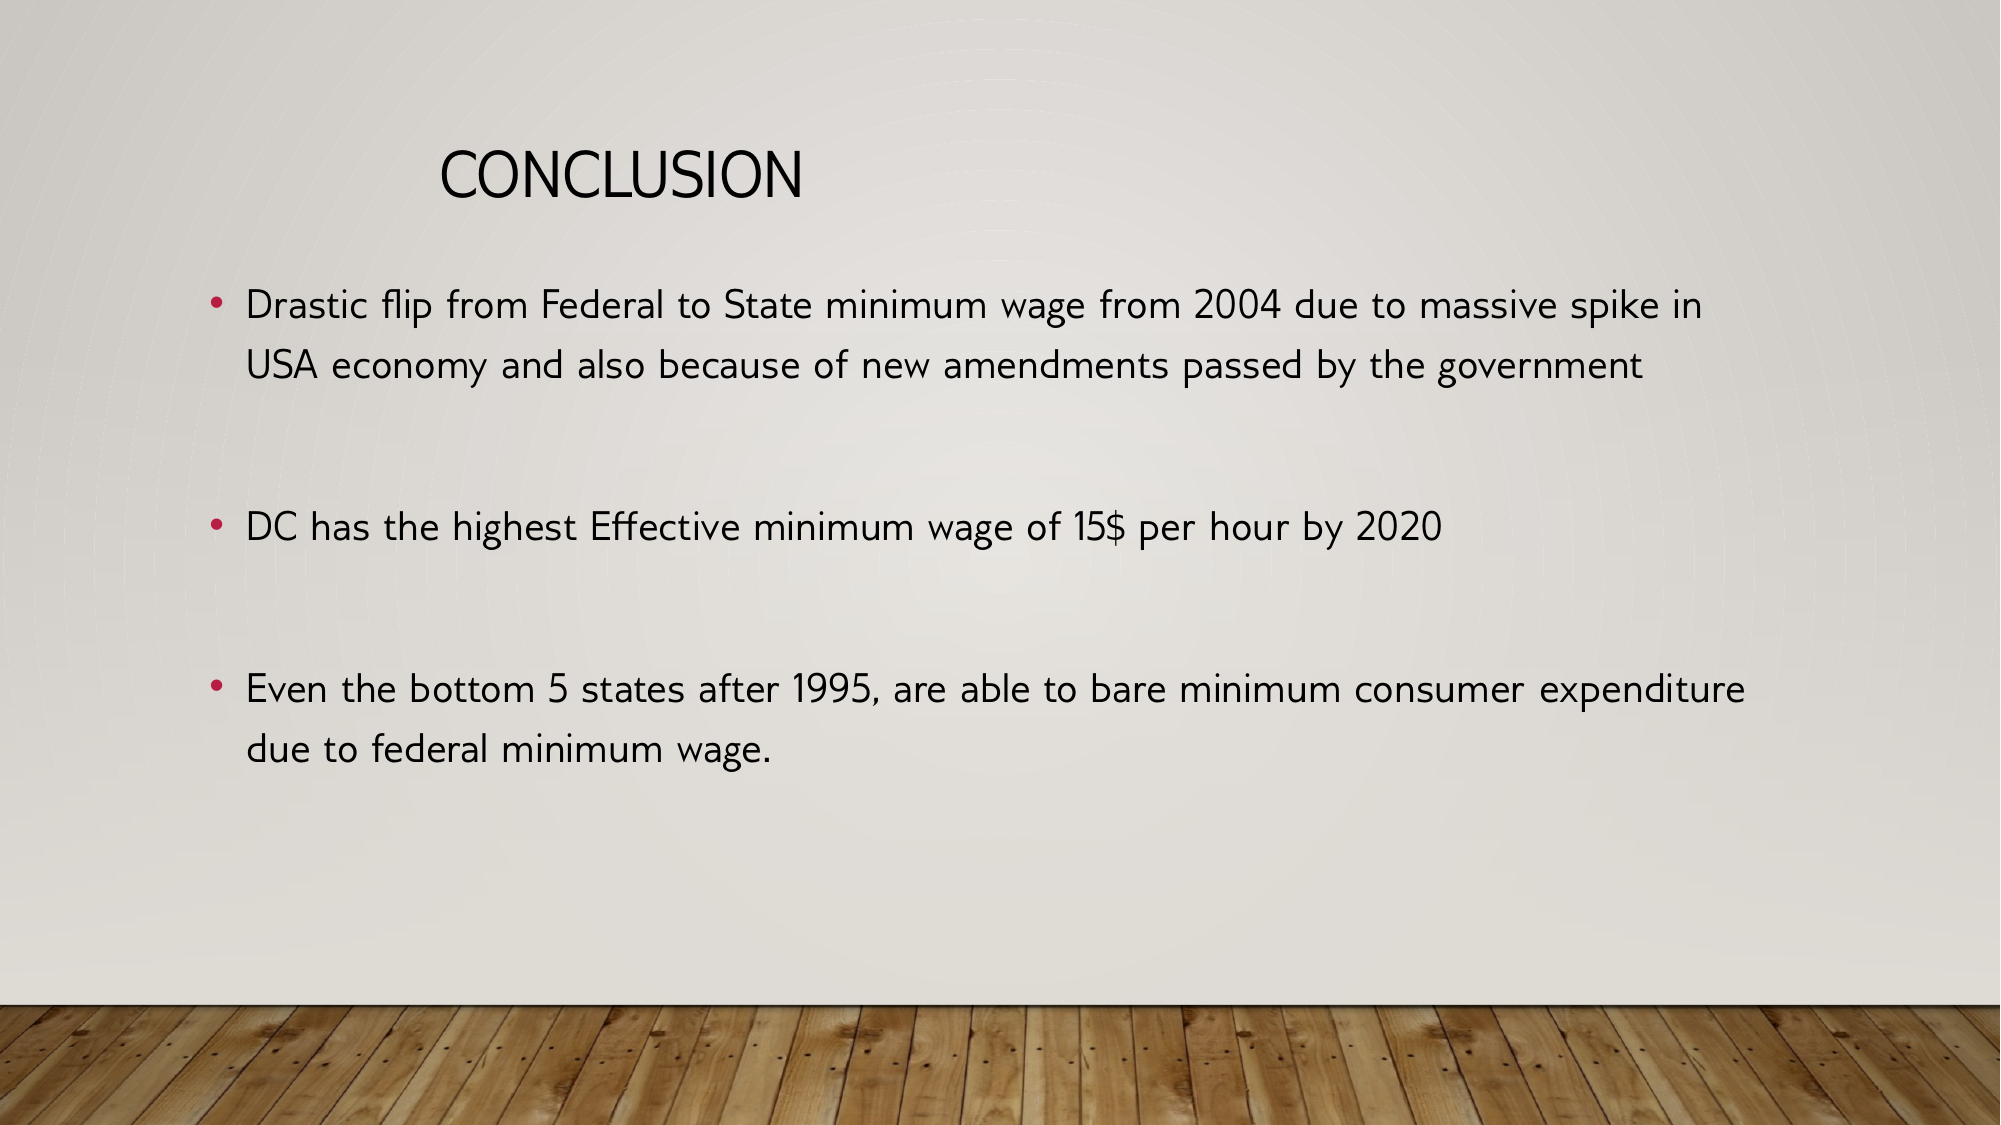

Conclusion
Drastic flip from Federal to State minimum wage from 2004 due to massive spike in USA economy and also because of new amendments passed by the government

DC has the highest Effective minimum wage of 15$ per hour by 2020

Even the bottom 5 states after 1995, are able to bare minimum consumer expenditure due to federal minimum wage.